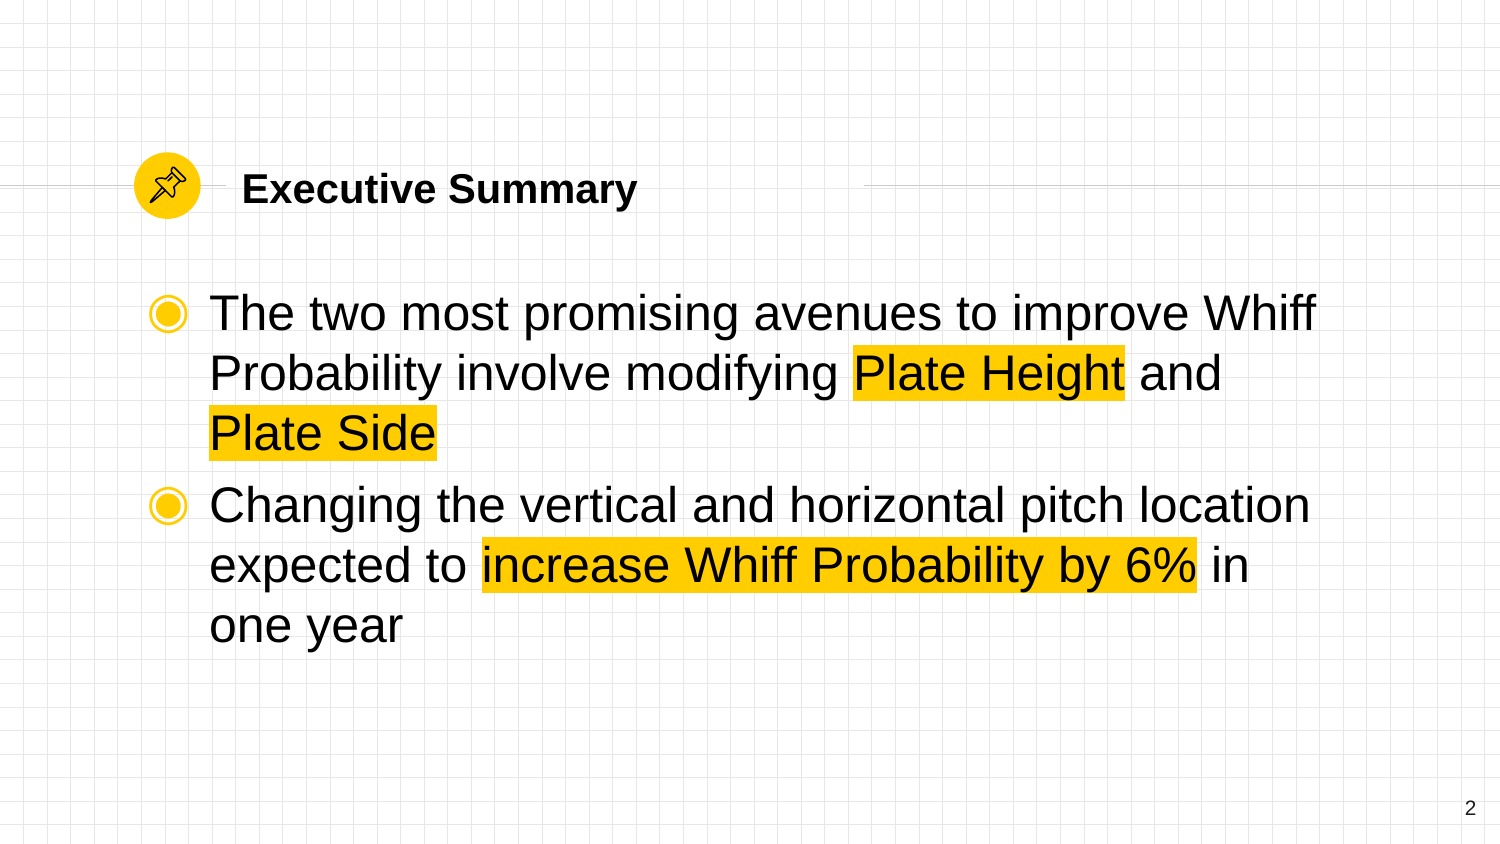

# Executive Summary

The two most promising avenues to improve Whiff Probability involve modifying Plate Height and Plate Side
Changing the vertical and horizontal pitch location expected to increase Whiff Probability by 6% in one year

2